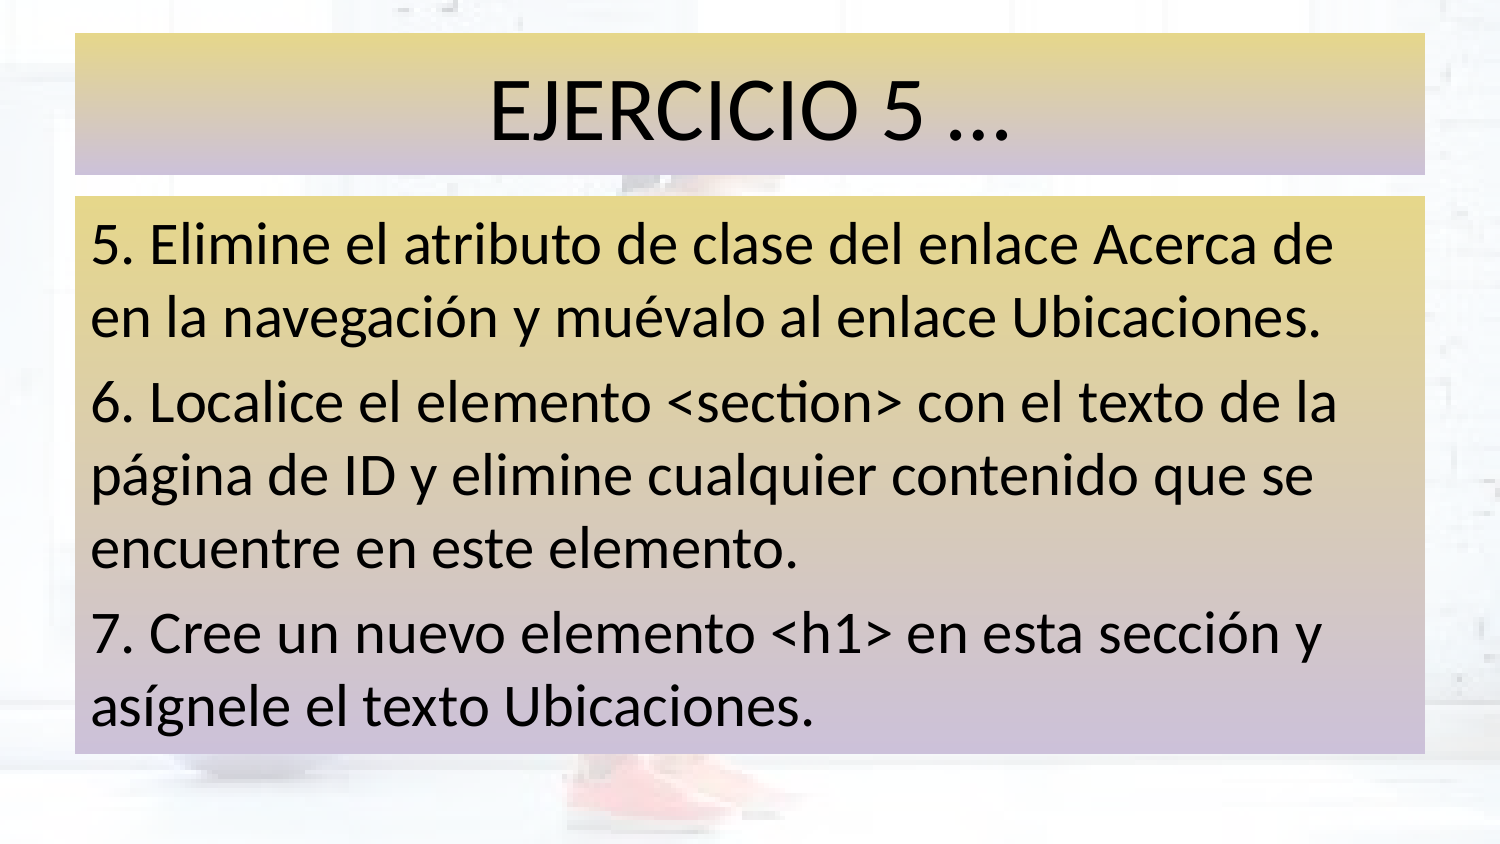

# EJERCICIO 5 …
5. Elimine el atributo de clase del enlace Acerca de en la navegación y muévalo al enlace Ubicaciones.
6. Localice el elemento <section> con el texto de la página de ID y elimine cualquier contenido que se encuentre en este elemento.
7. Cree un nuevo elemento <h1> en esta sección y asígnele el texto Ubicaciones.